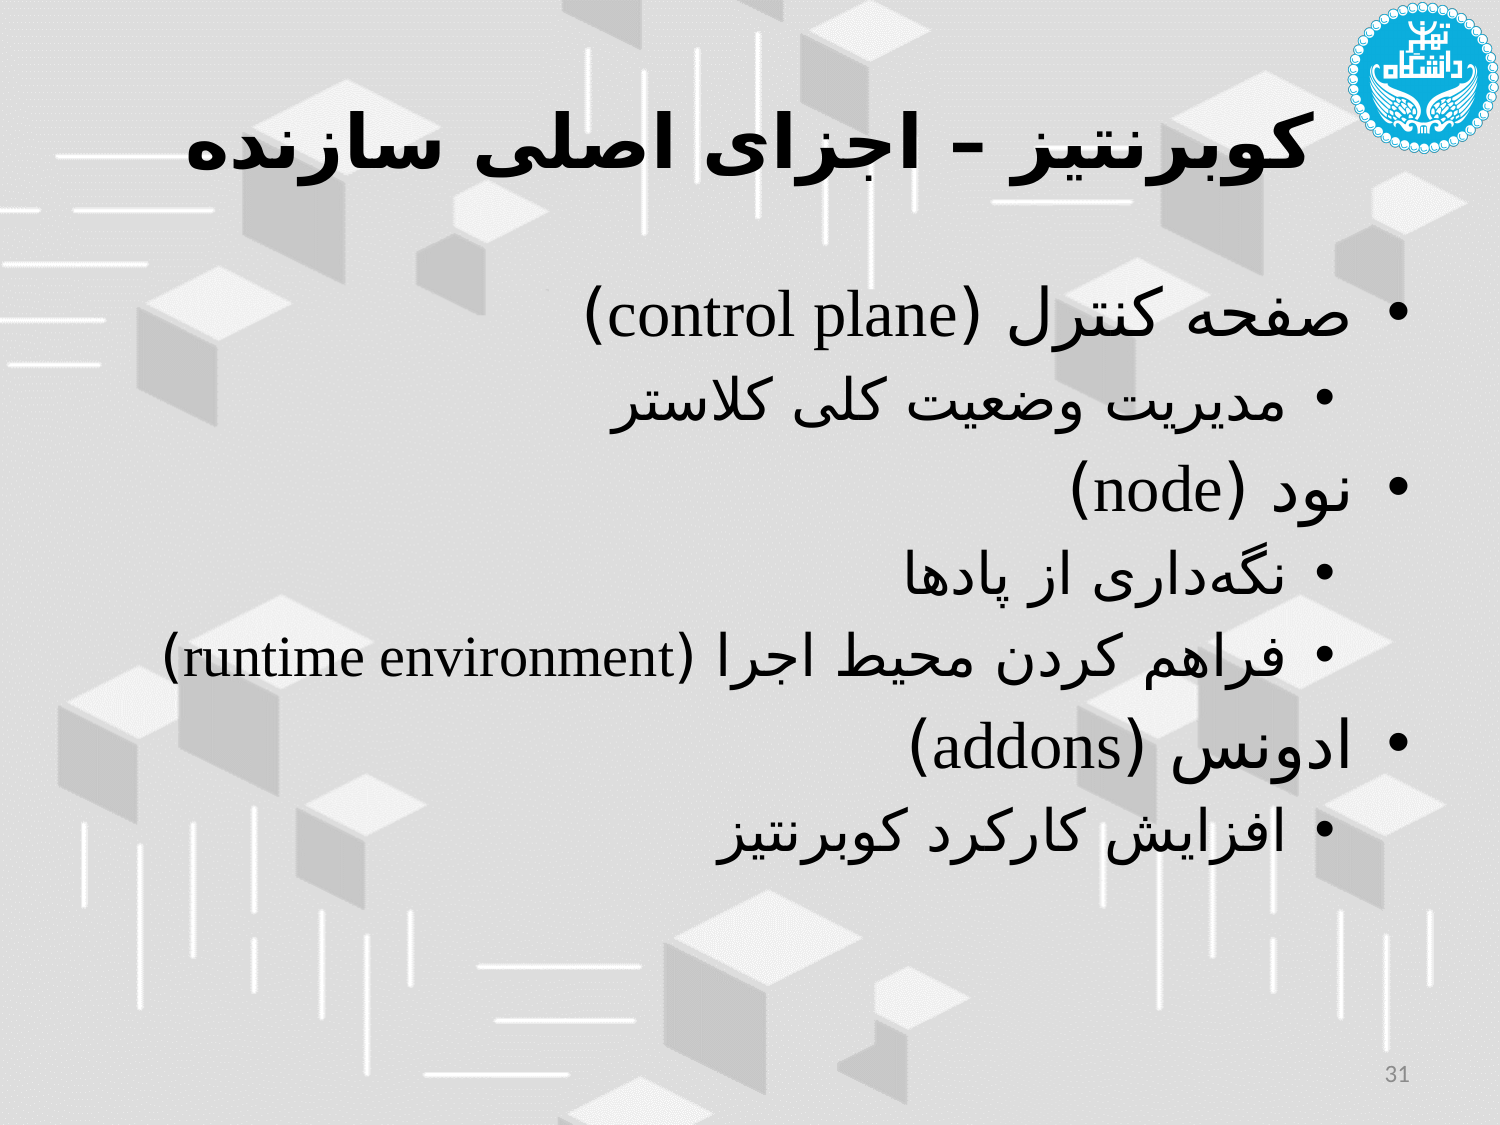

# کوبرنتیز – اجزای اصلی سازنده
صفحه کنترل (control plane)
مدیریت وضعیت کلی کلاستر
نود (node)
نگه‌داری از پادها
فراهم کردن محیط اجرا (runtime environment)
ادونس (addons)
افزایش کارکرد کوبرنتیز
31